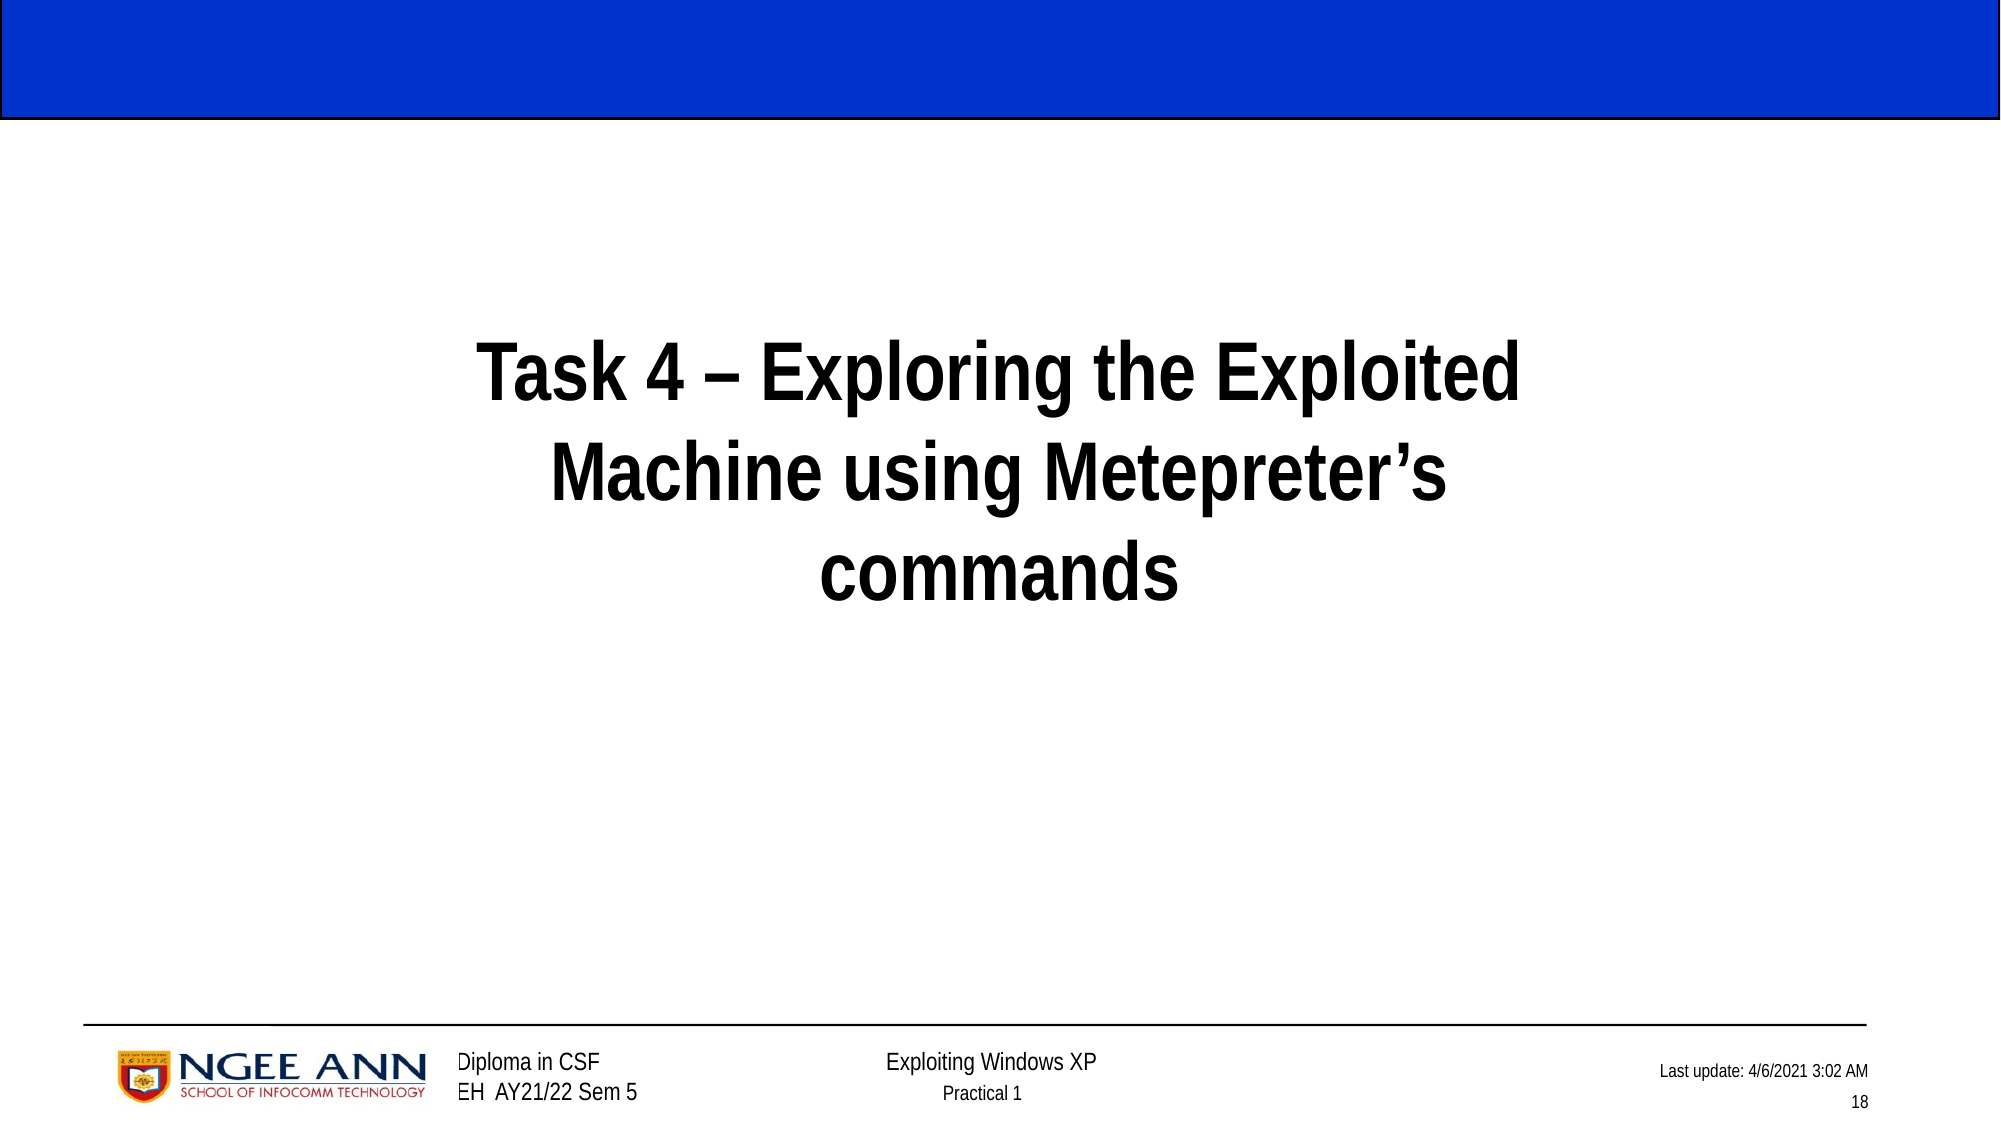

Task 4 – Exploring the Exploited Machine using Metepreter’s commands